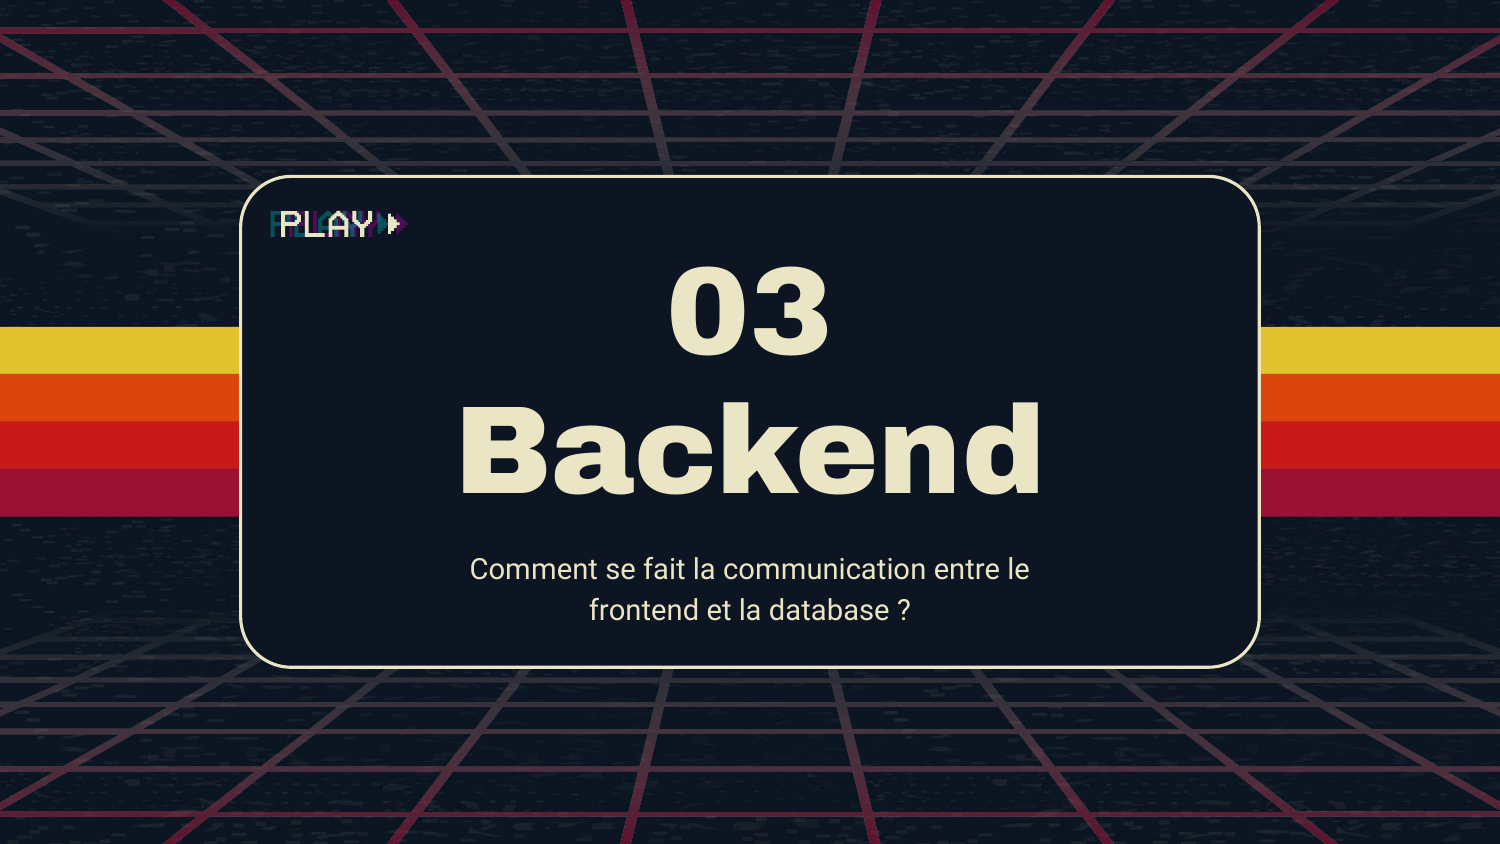

03
# Backend
Comment se fait la communication entre le frontend et la database ?